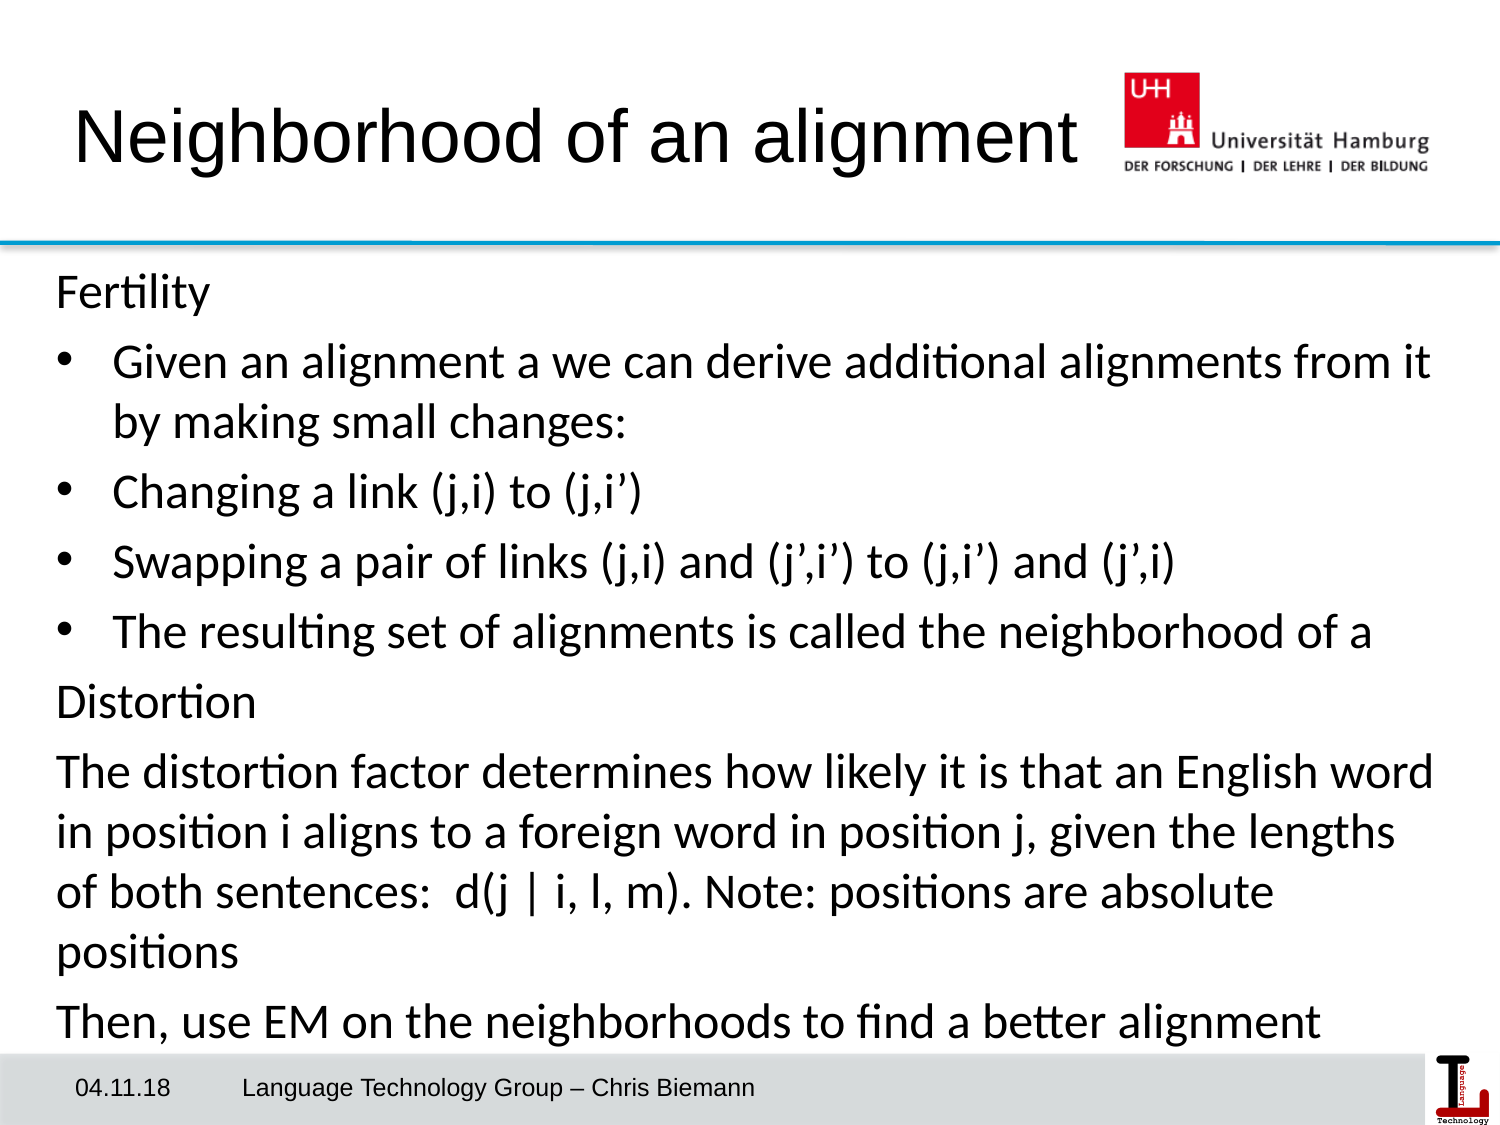

# Neighborhood of an alignment
Fertility
Given an alignment a we can derive additional alignments from it by making small changes:
Changing a link (j,i) to (j,i’)
Swapping a pair of links (j,i) and (j’,i’) to (j,i’) and (j’,i)
The resulting set of alignments is called the neighborhood of a
Distortion
The distortion factor determines how likely it is that an English word in position i aligns to a foreign word in position j, given the lengths of both sentences:  d(j | i, l, m). Note: positions are absolute positions
Then, use EM on the neighborhoods to find a better alignment
04.11.18
 Language Technology Group – Chris Biemann